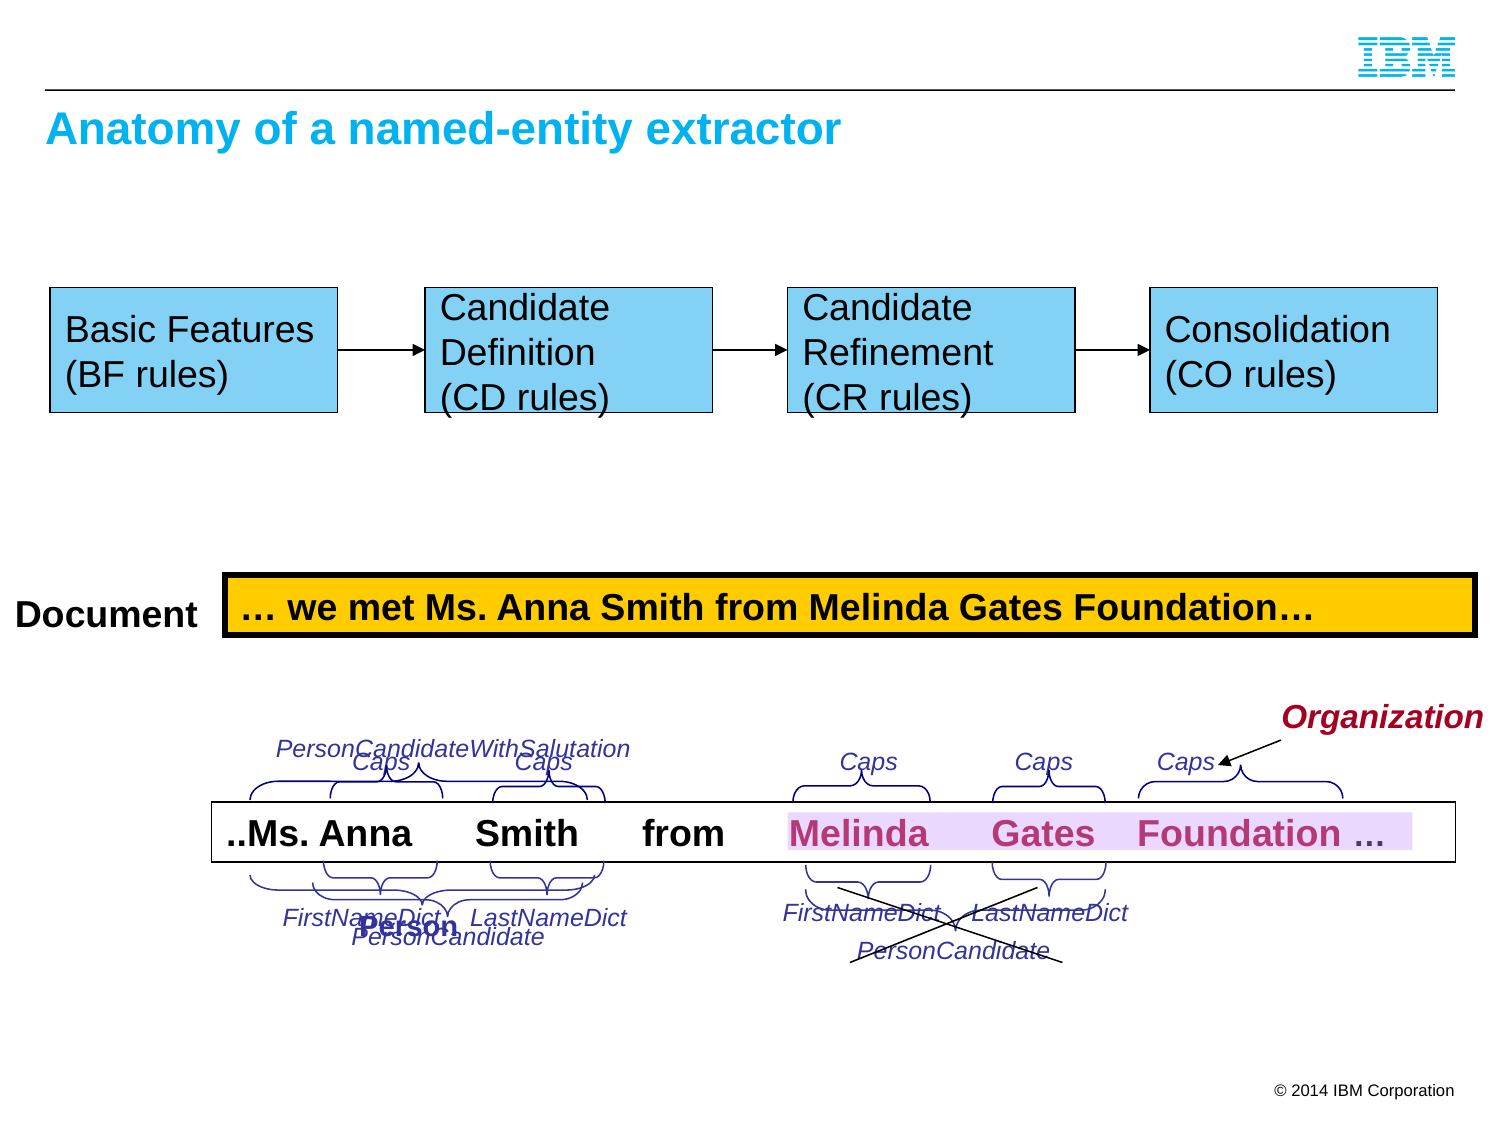

# Anatomy of a named-entity extractor
Basic Features
(BF rules)
Candidate
Definition
(CD rules)
Candidate
Refinement
(CR rules)
Consolidation
(CO rules)
… we met Ms. Anna Smith from Melinda Gates Foundation…
Document

Organization

PersonCandidateWithSalutation

Caps
Caps
Caps
Caps
Caps

..Ms. Anna      Smith      from      Melinda      Gates    Foundation …

FirstNameDict
LastNameDict
FirstNameDict
LastNameDict
Person
PersonCandidate
PersonCandidate
68